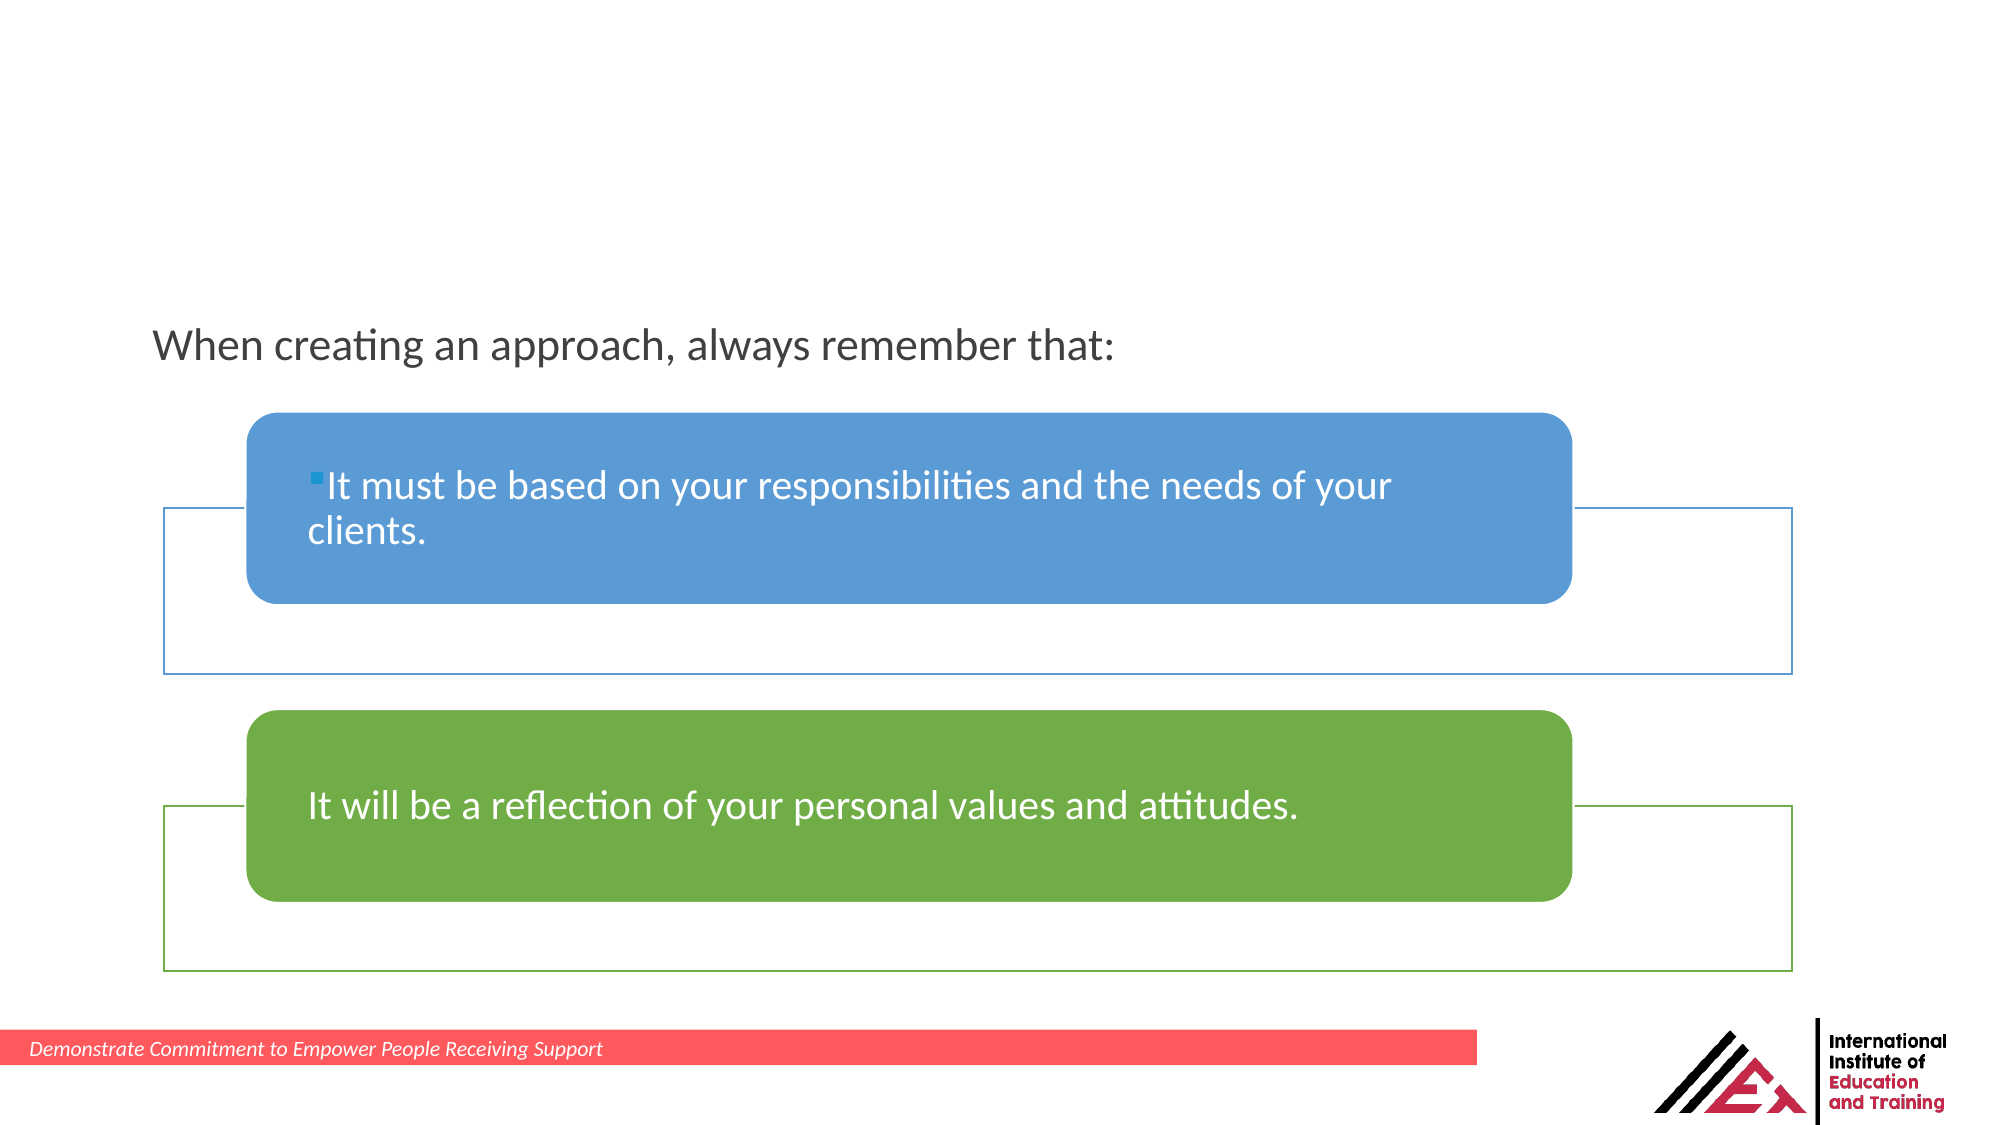

When creating an approach, always remember that:

It must be based on your responsibilities and the needs of your clients.
It will be a reflection of your personal values and attitudes.
Demonstrate Commitment to Empower People Receiving Support